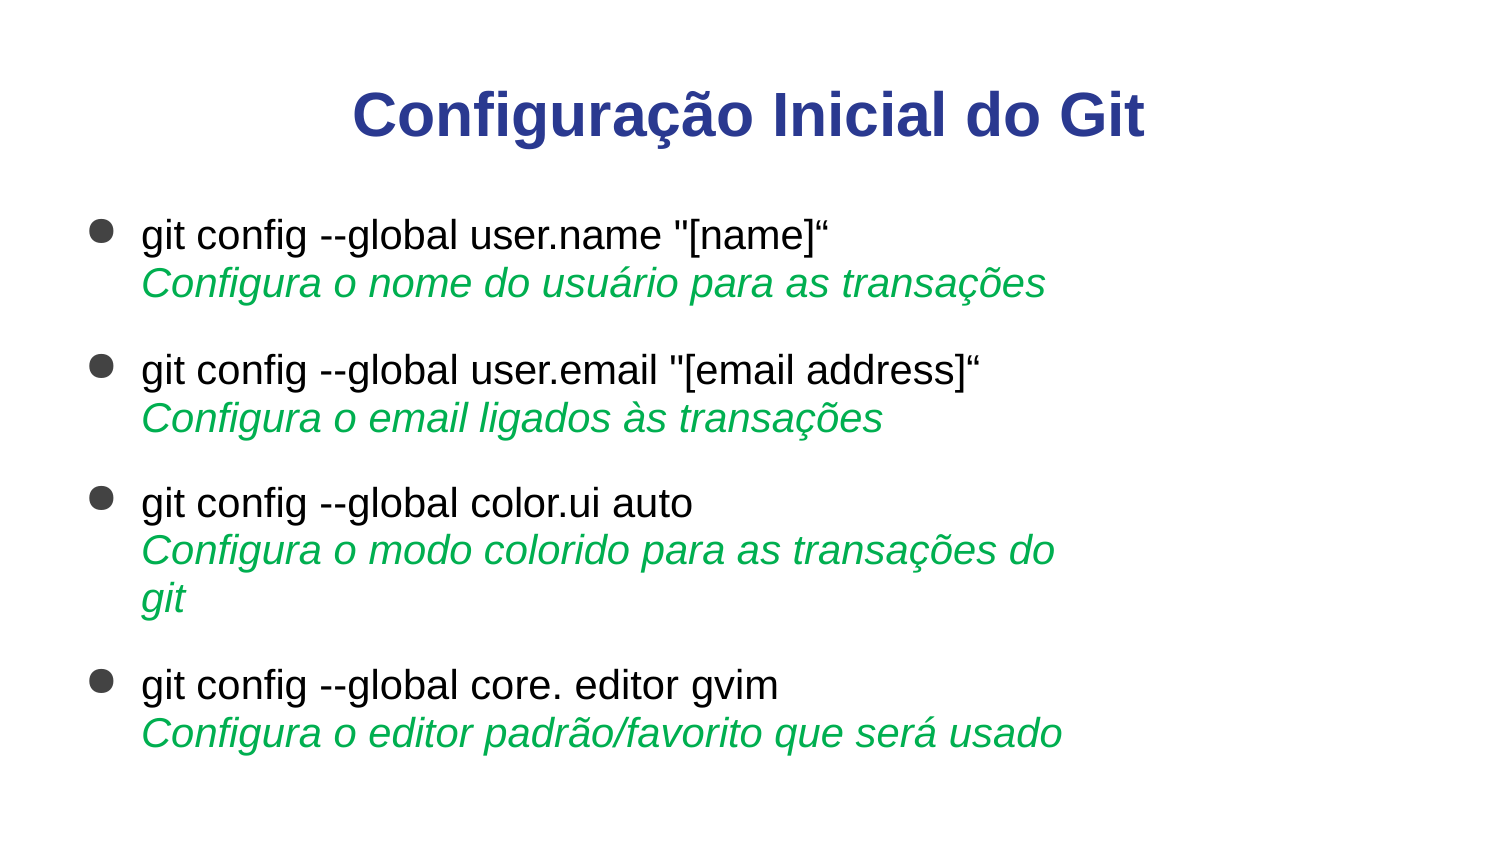

# Configuração Inicial do Git
git config --global user.name "[name]“
Configura o nome do usuário para as transações
git config --global user.email "[email address]“
Configura o email ligados às transações
git config --global color.ui auto
Configura o modo colorido para as transações do git
git config --global core. editor gvim
Configura o editor padrão/favorito que será usado